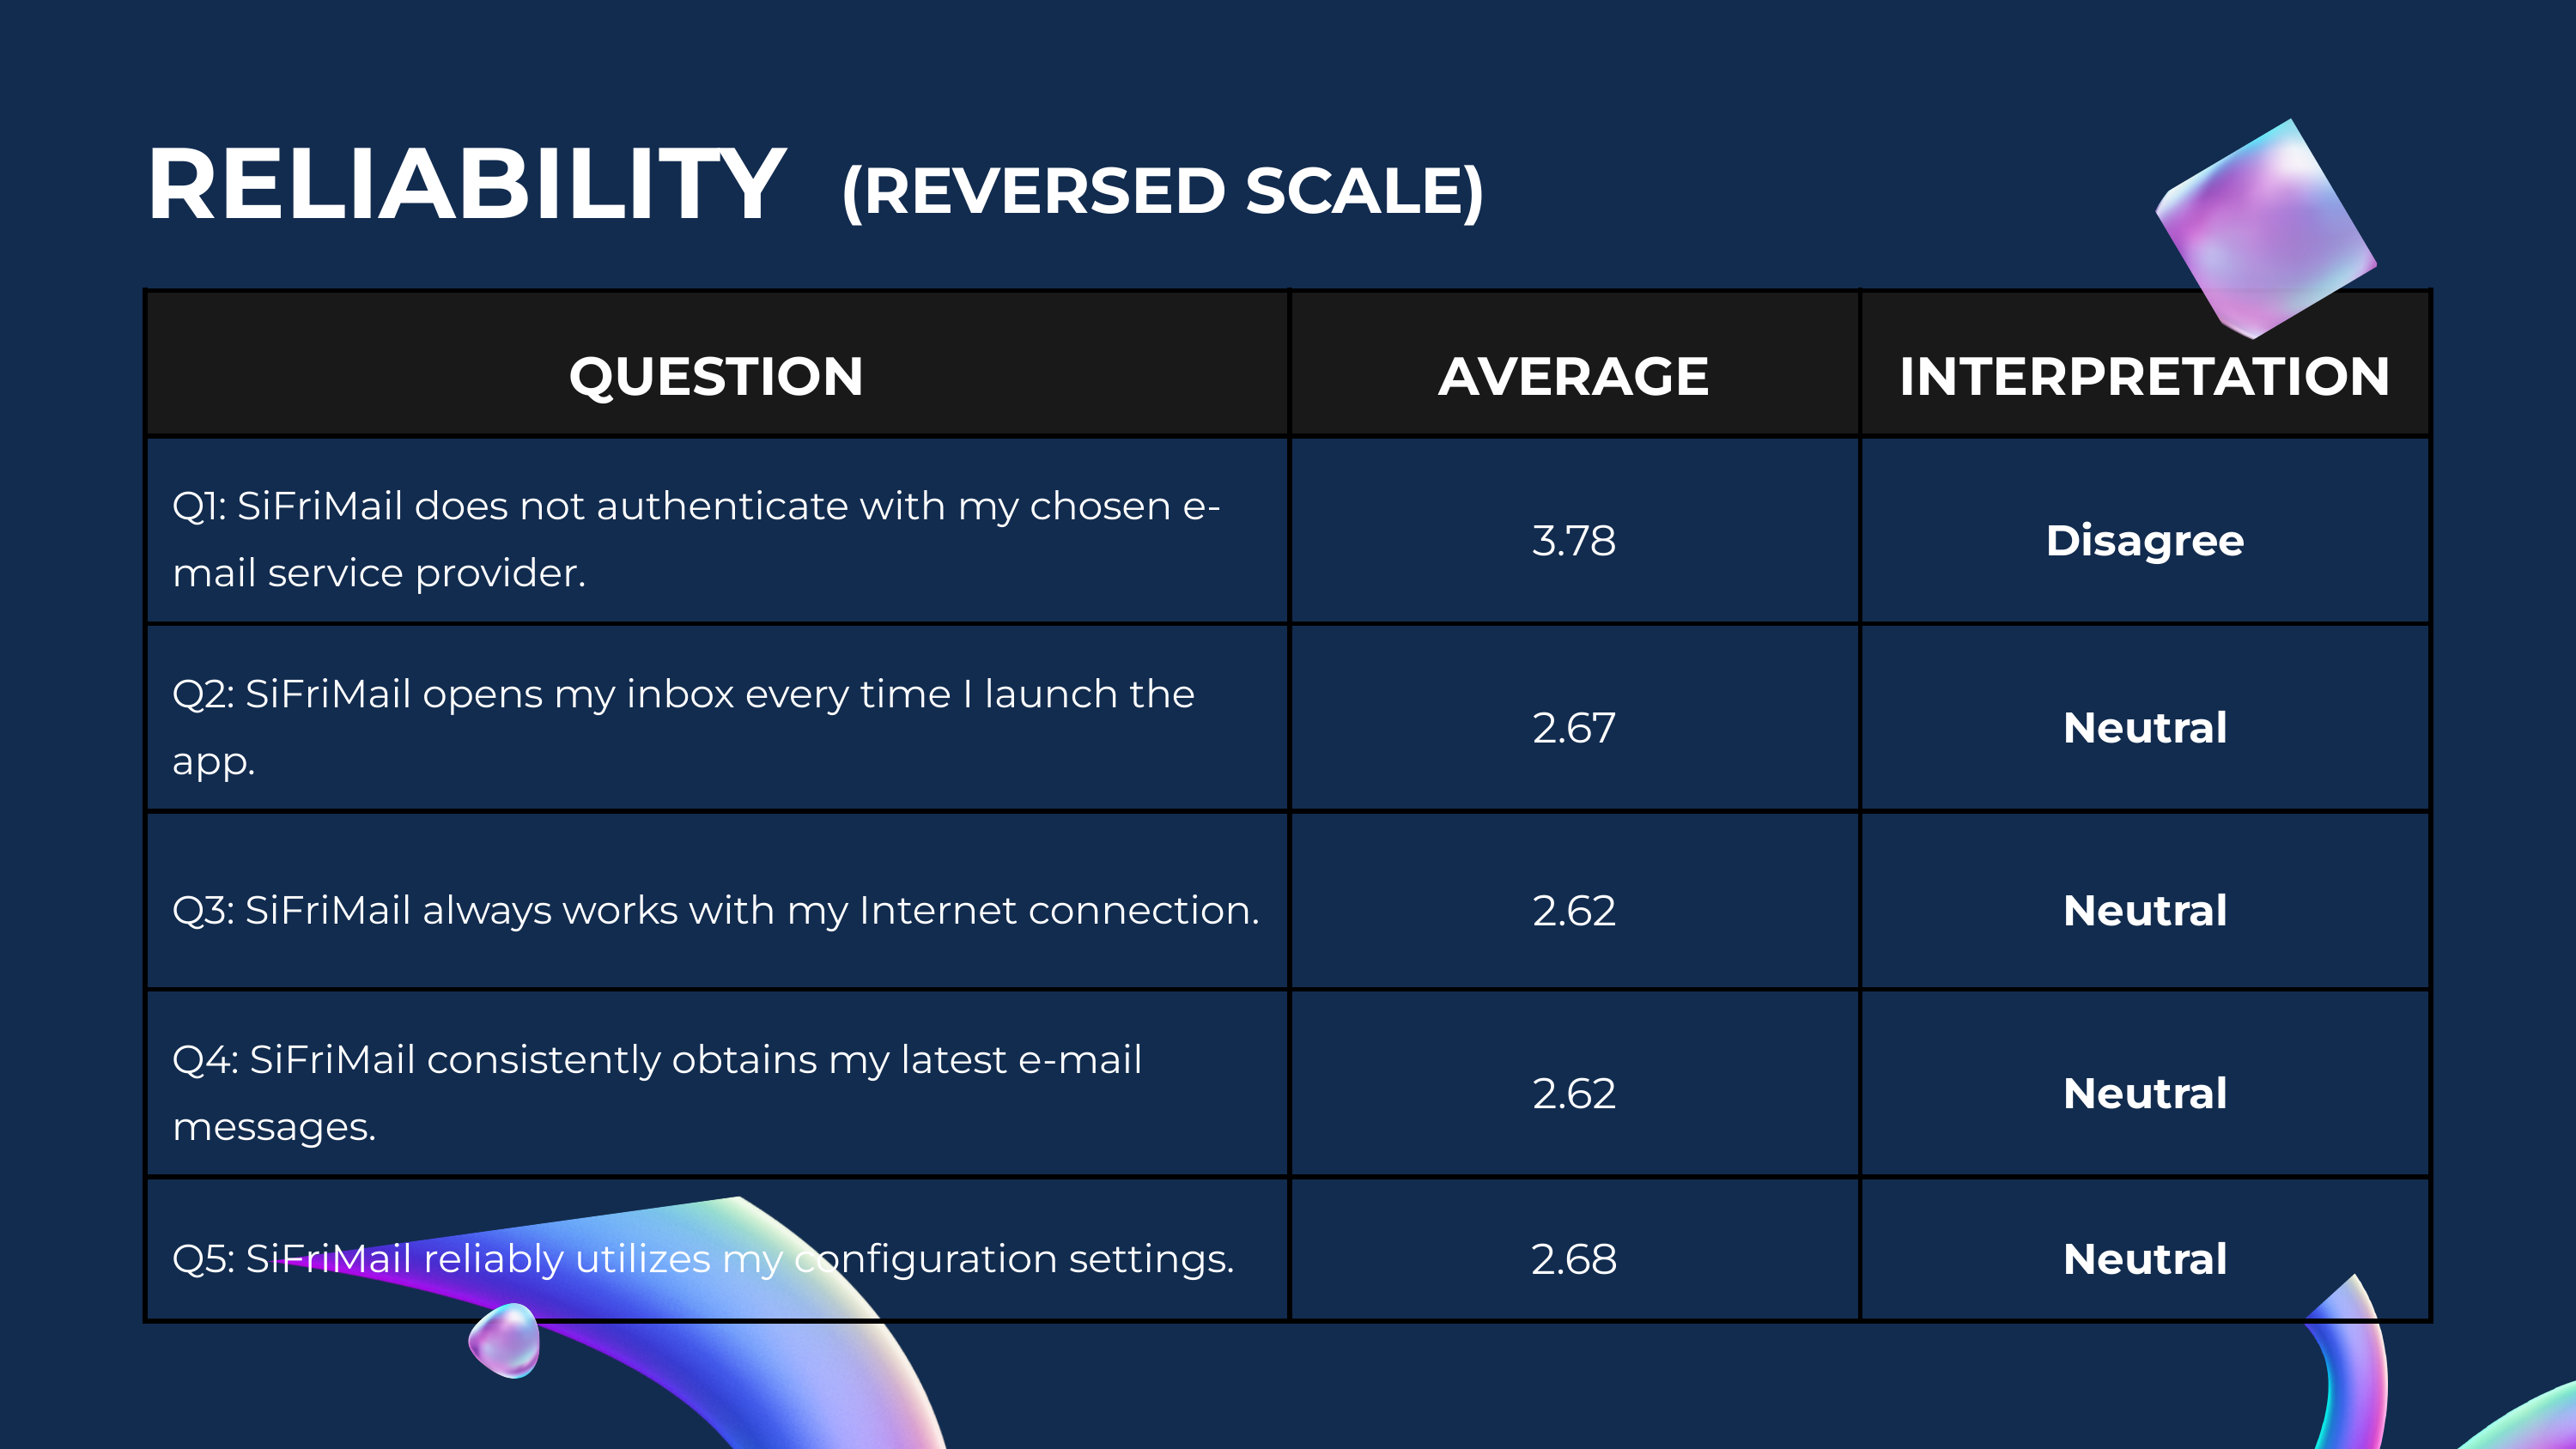

RELIABILITY
(REVERSED SCALE)

| QUESTION | AVERAGE | INTERPRETATION |
| --- | --- | --- |
| Q1: SiFriMail does not authenticate with my chosen e-mail service provider. | 3.78 | Disagree |
| Q2: SiFriMail opens my inbox every time I launch the app. | 2.67 | Neutral |
| Q3: SiFriMail always works with my Internet connection. | 2.62 | Neutral |
| Q4: SiFriMail consistently obtains my latest e-mail messages. | 2.62 | Neutral |
| Q5: SiFriMail reliably utilizes my configuration settings. | 2.68 | Neutral |